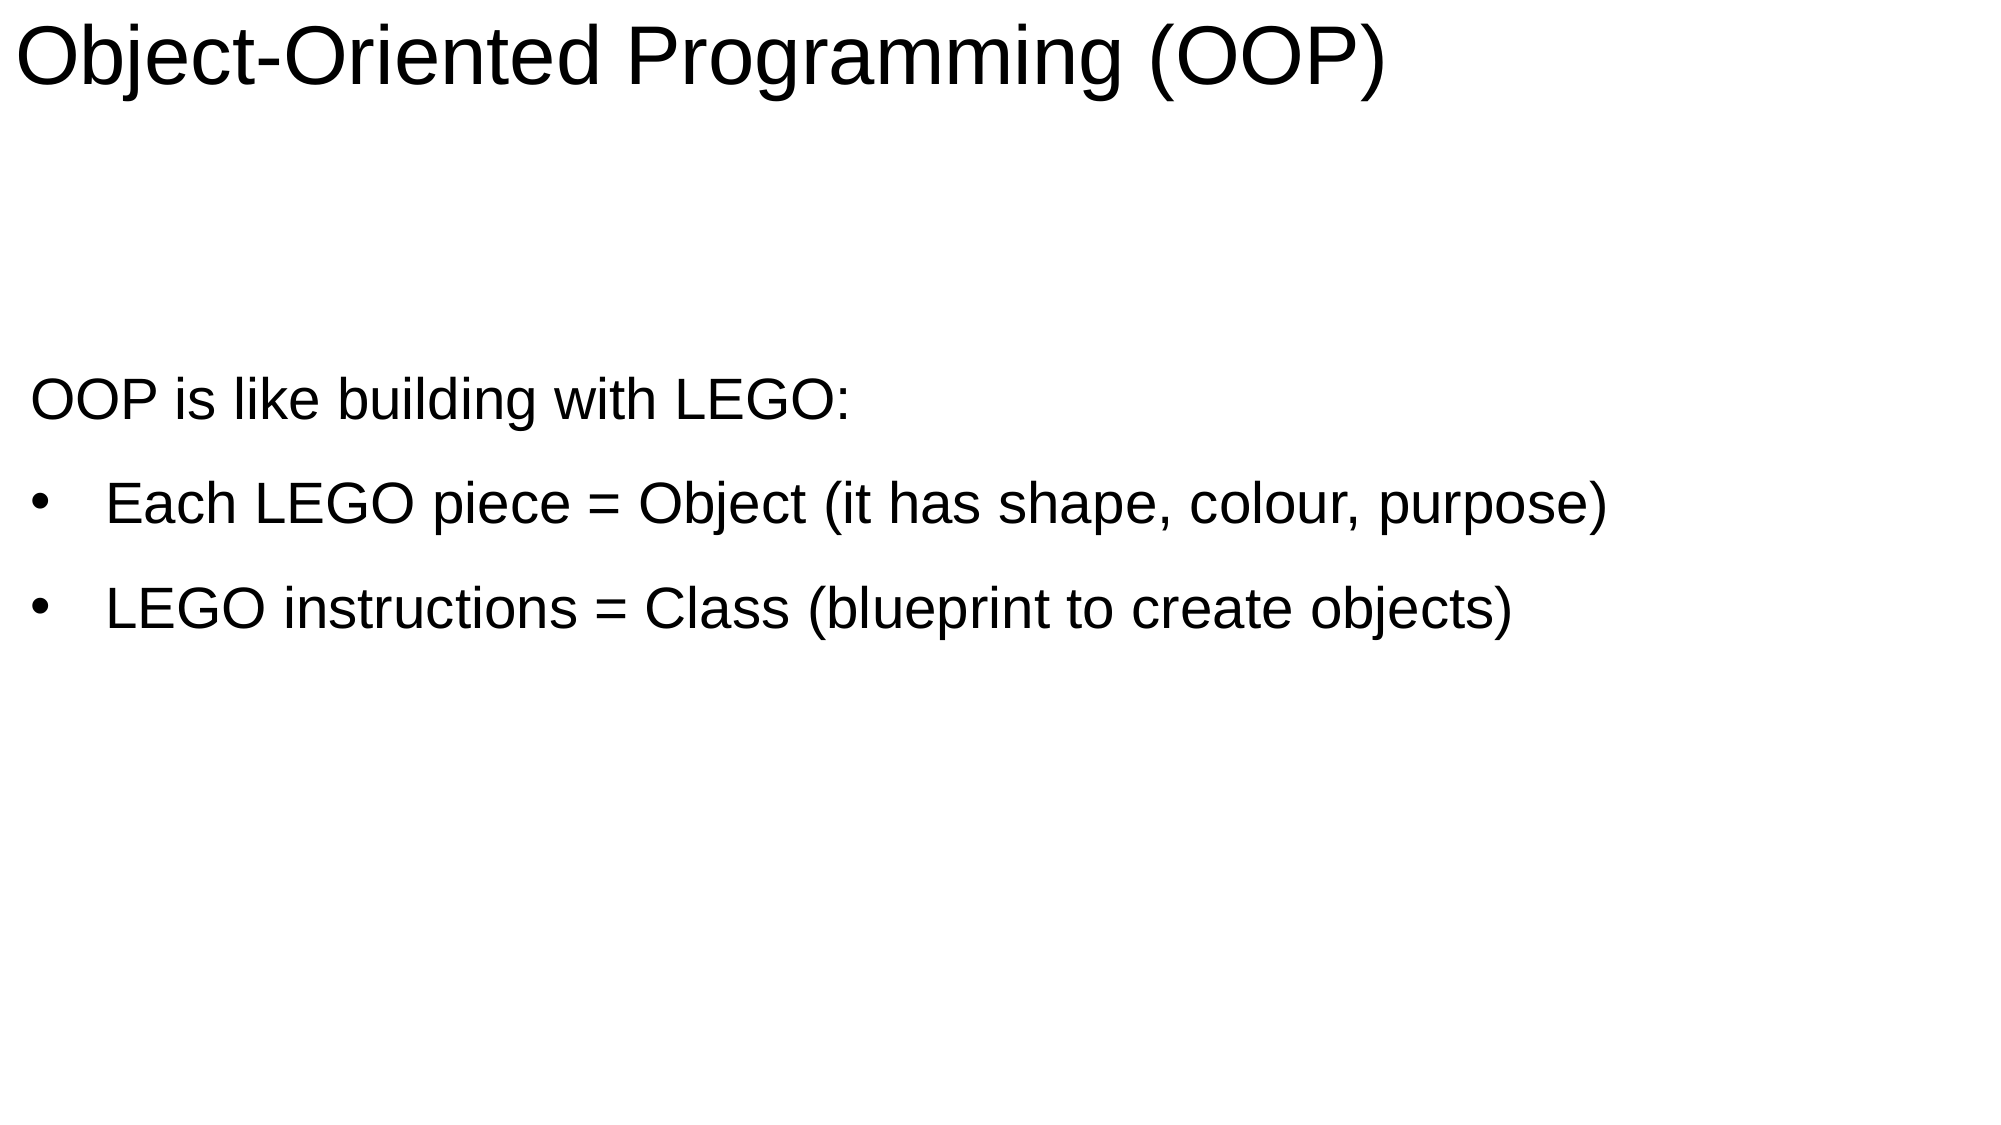

# Object-Oriented Programming (OOP)
OOP is like building with LEGO:
Each LEGO piece = Object (it has shape, colour, purpose)
LEGO instructions = Class (blueprint to create objects)